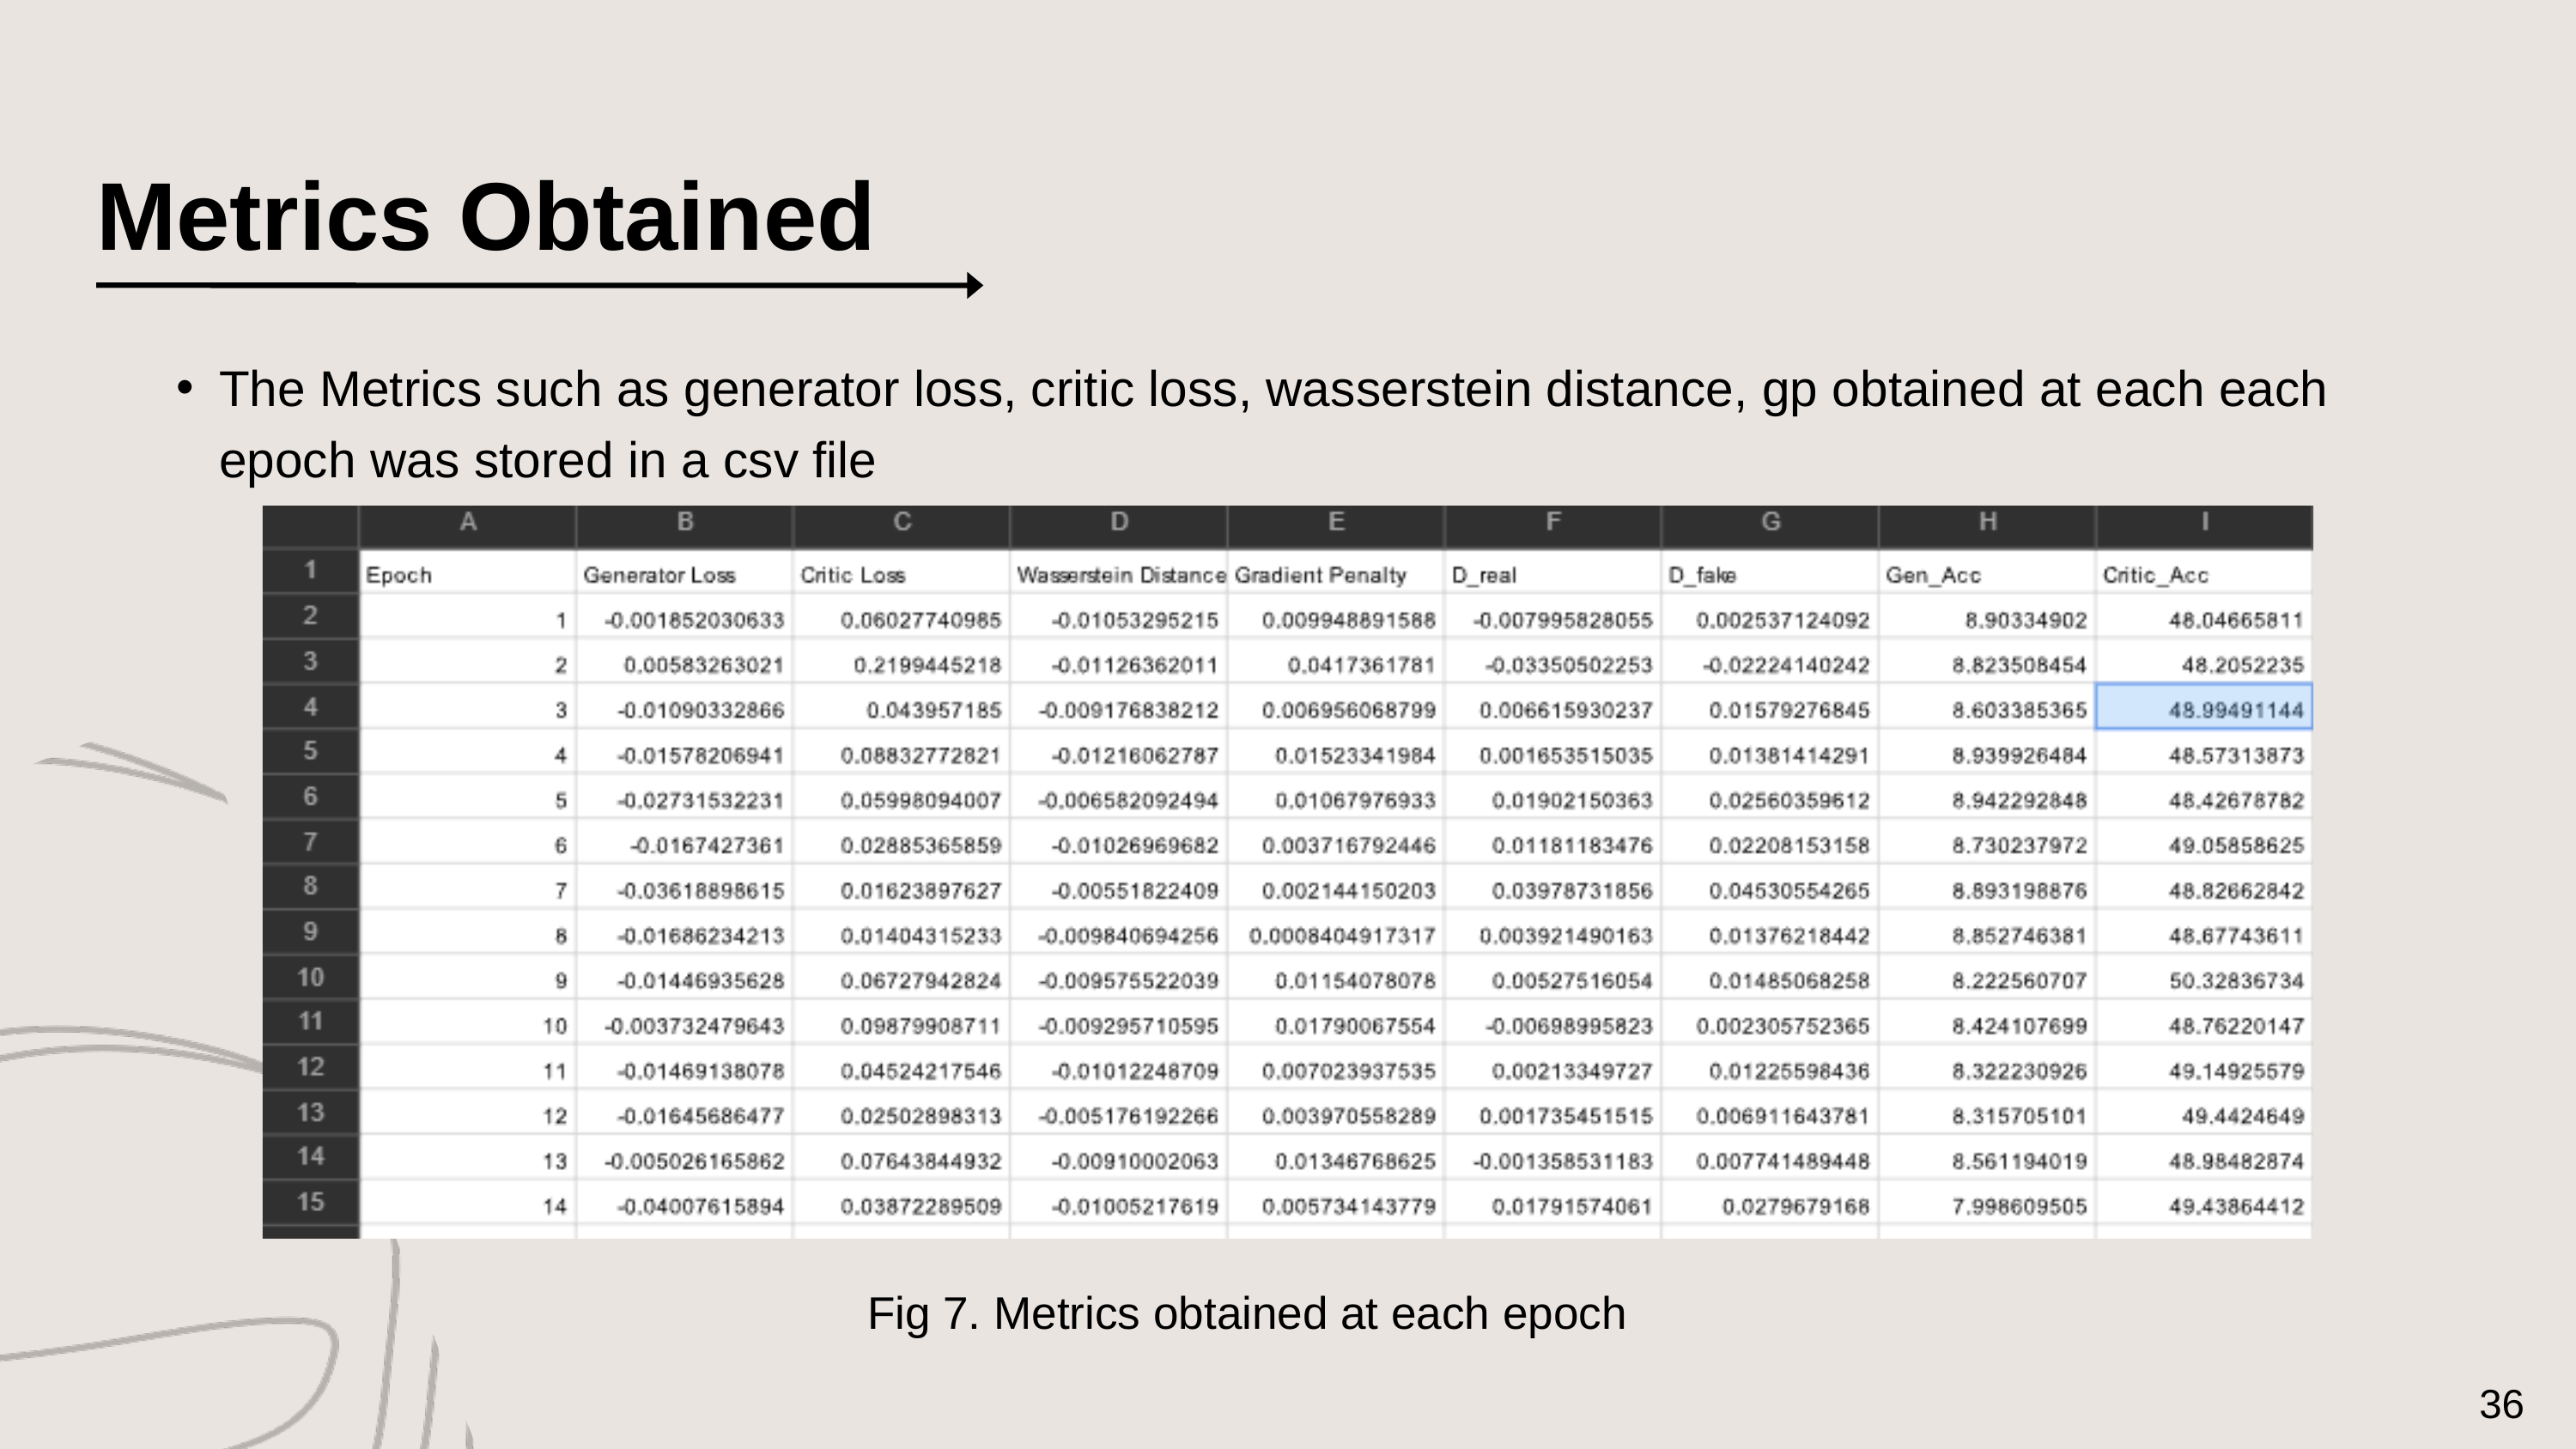

Metrics Obtained

The Metrics such as generator loss, critic loss, wasserstein distance, gp obtained at each each epoch was stored in a csv file

Fig 7. Metrics obtained at each epoch
36